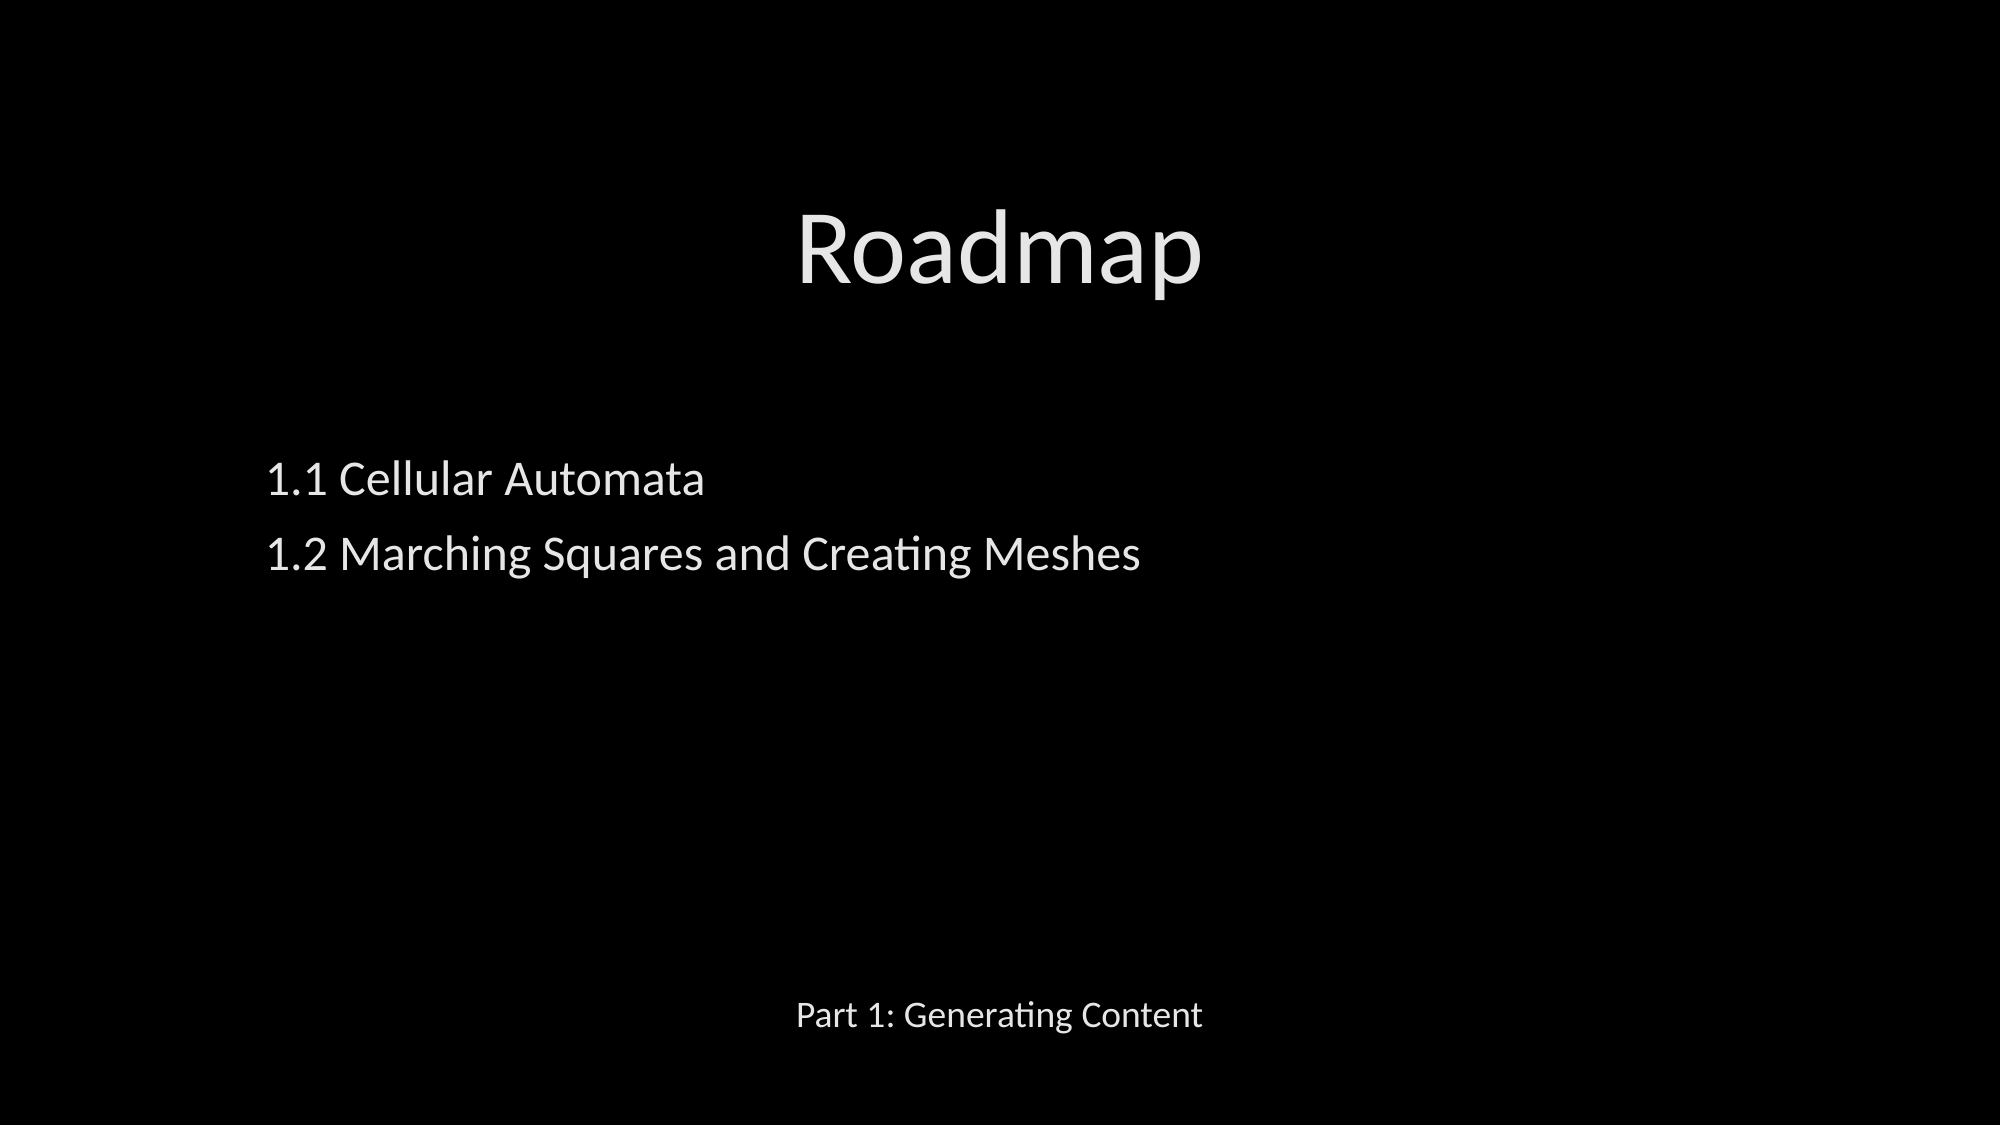

# Roadmap
1.1 Cellular Automata
1.2 Marching Squares and Creating Meshes
Part 1: Generating Content